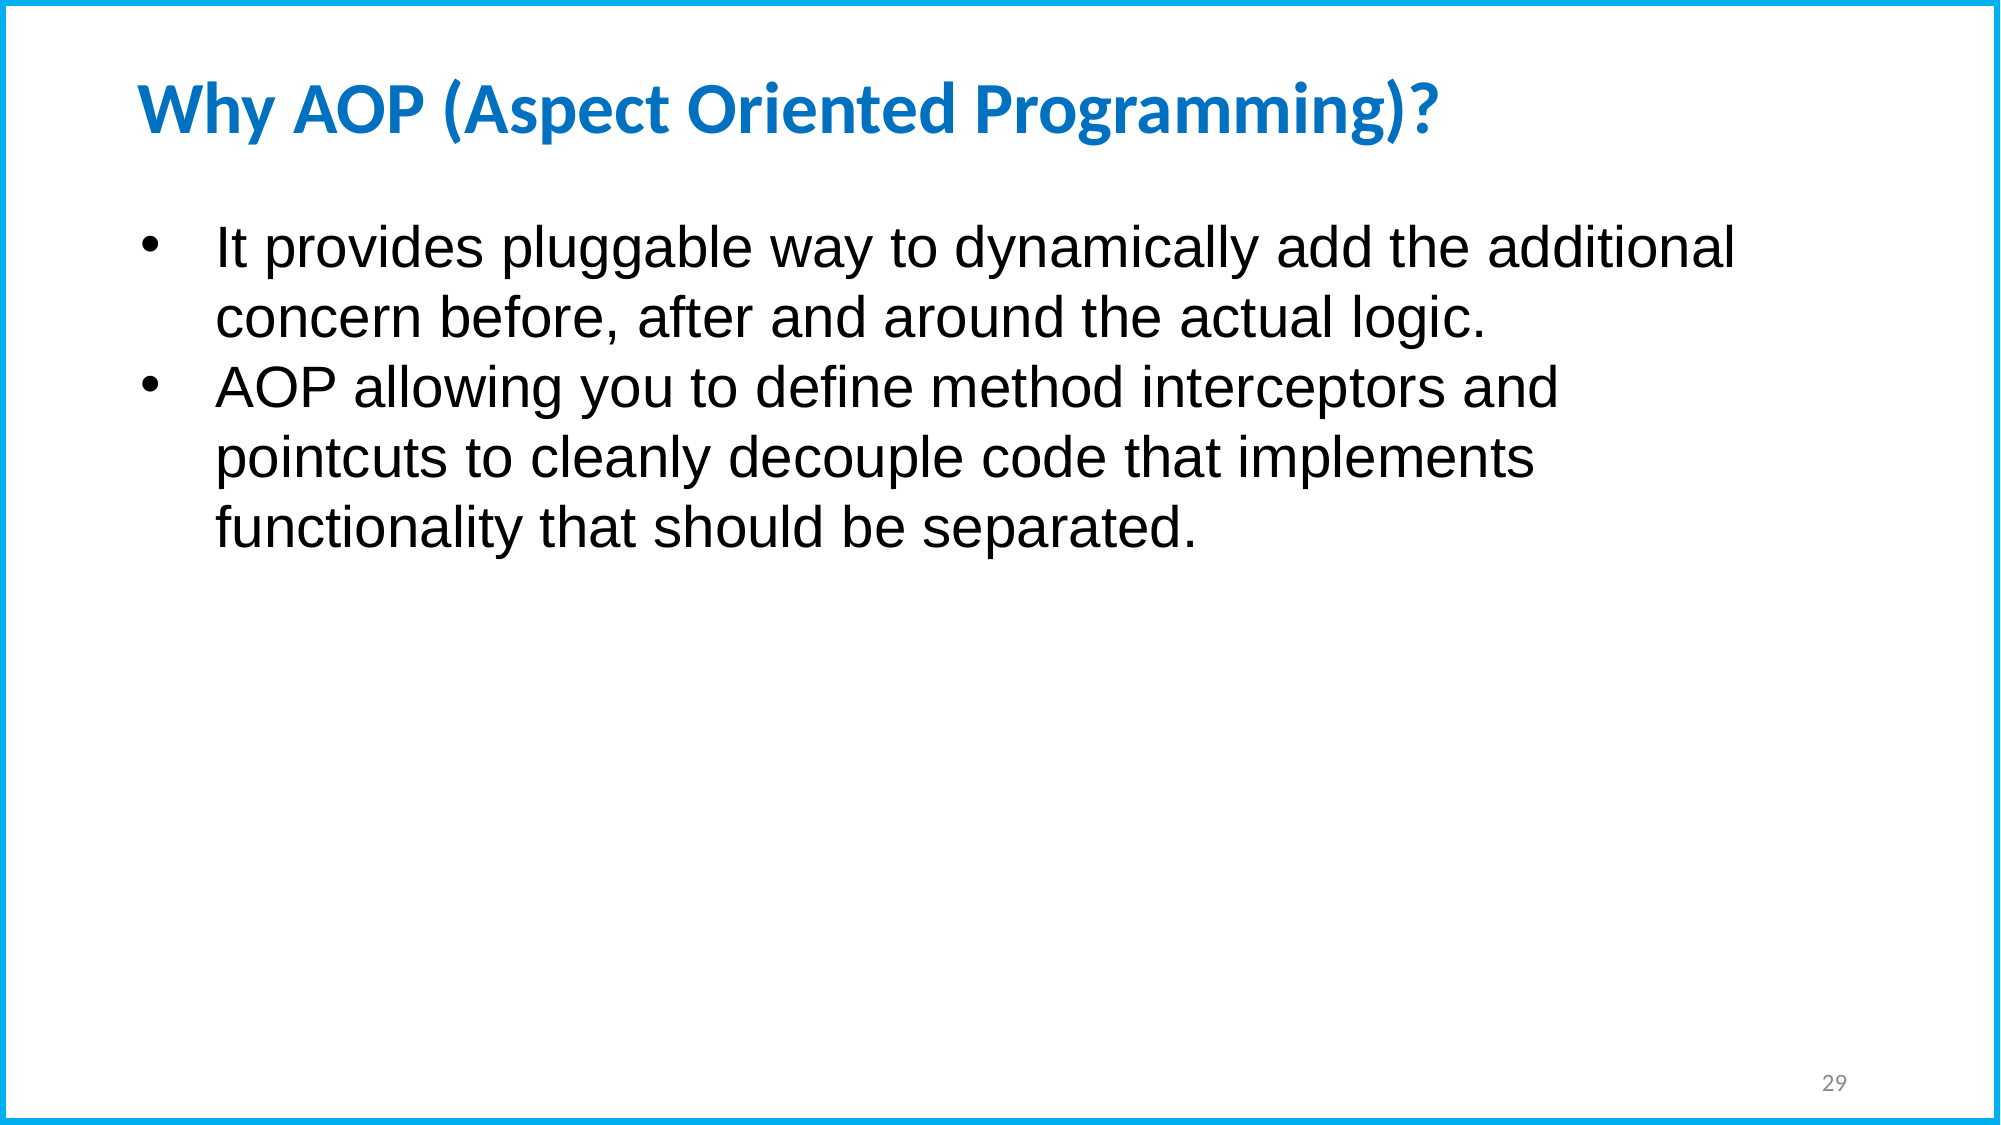

# Why AOP (Aspect Oriented Programming)?
It provides pluggable way to dynamically add the additional concern before, after and around the actual logic.
AOP allowing you to define method interceptors and pointcuts to cleanly decouple code that implements functionality that should be separated.
29